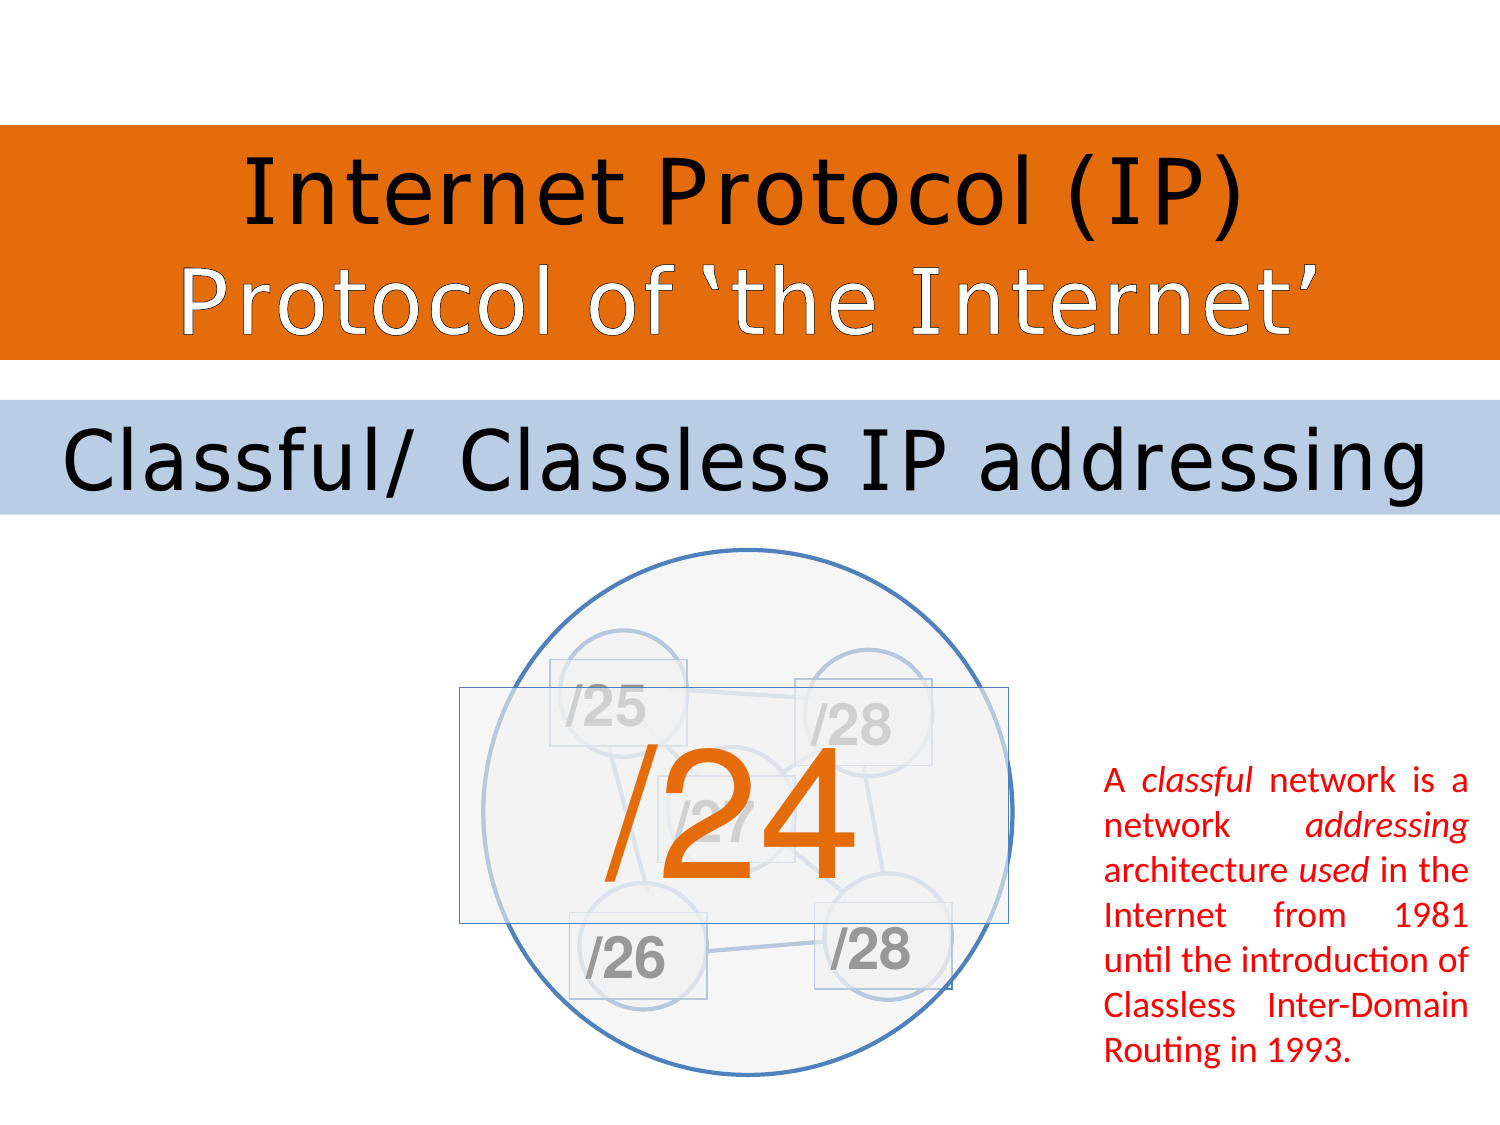

Internet Protocol (IP)
Protocol of ‘the Internet’
Classful/ Classless IP addressing

/24

/25

/28

/27

/28

/26

A classful network is a network addressing architecture used in the Internet from 1981 until the introduction of Classless Inter-Domain Routing in 1993.